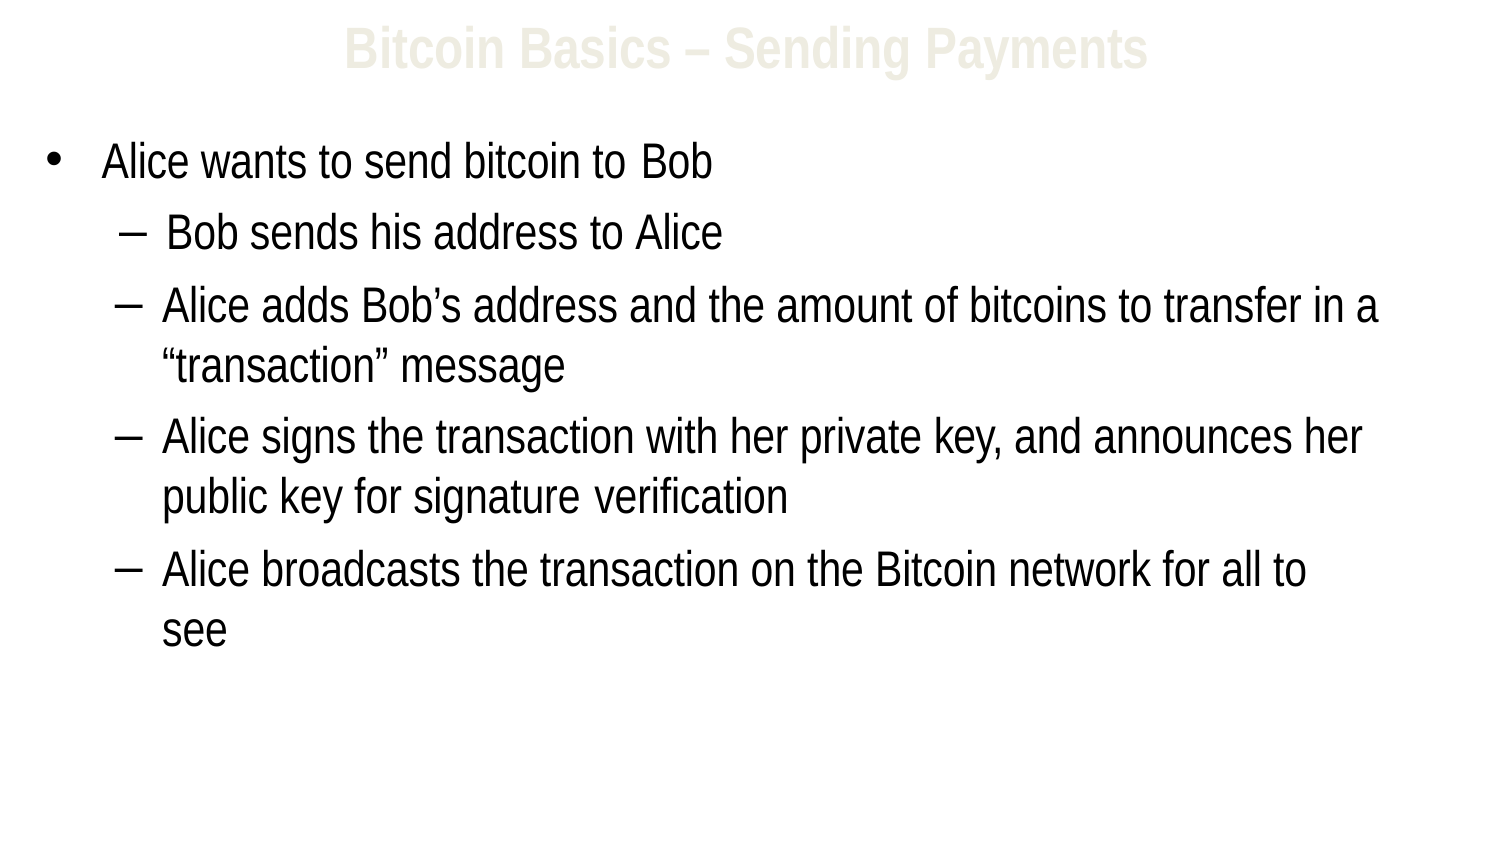

# Bitcoin Basics – Sending Payments
Alice wants to send bitcoin to Bob
Bob sends his address to Alice
Alice adds Bob’s address and the amount of bitcoins to transfer in a  “transaction” message
Alice signs the transaction with her private key, and announces her  public key for signature verification
Alice broadcasts the transaction on the Bitcoin network for all to see